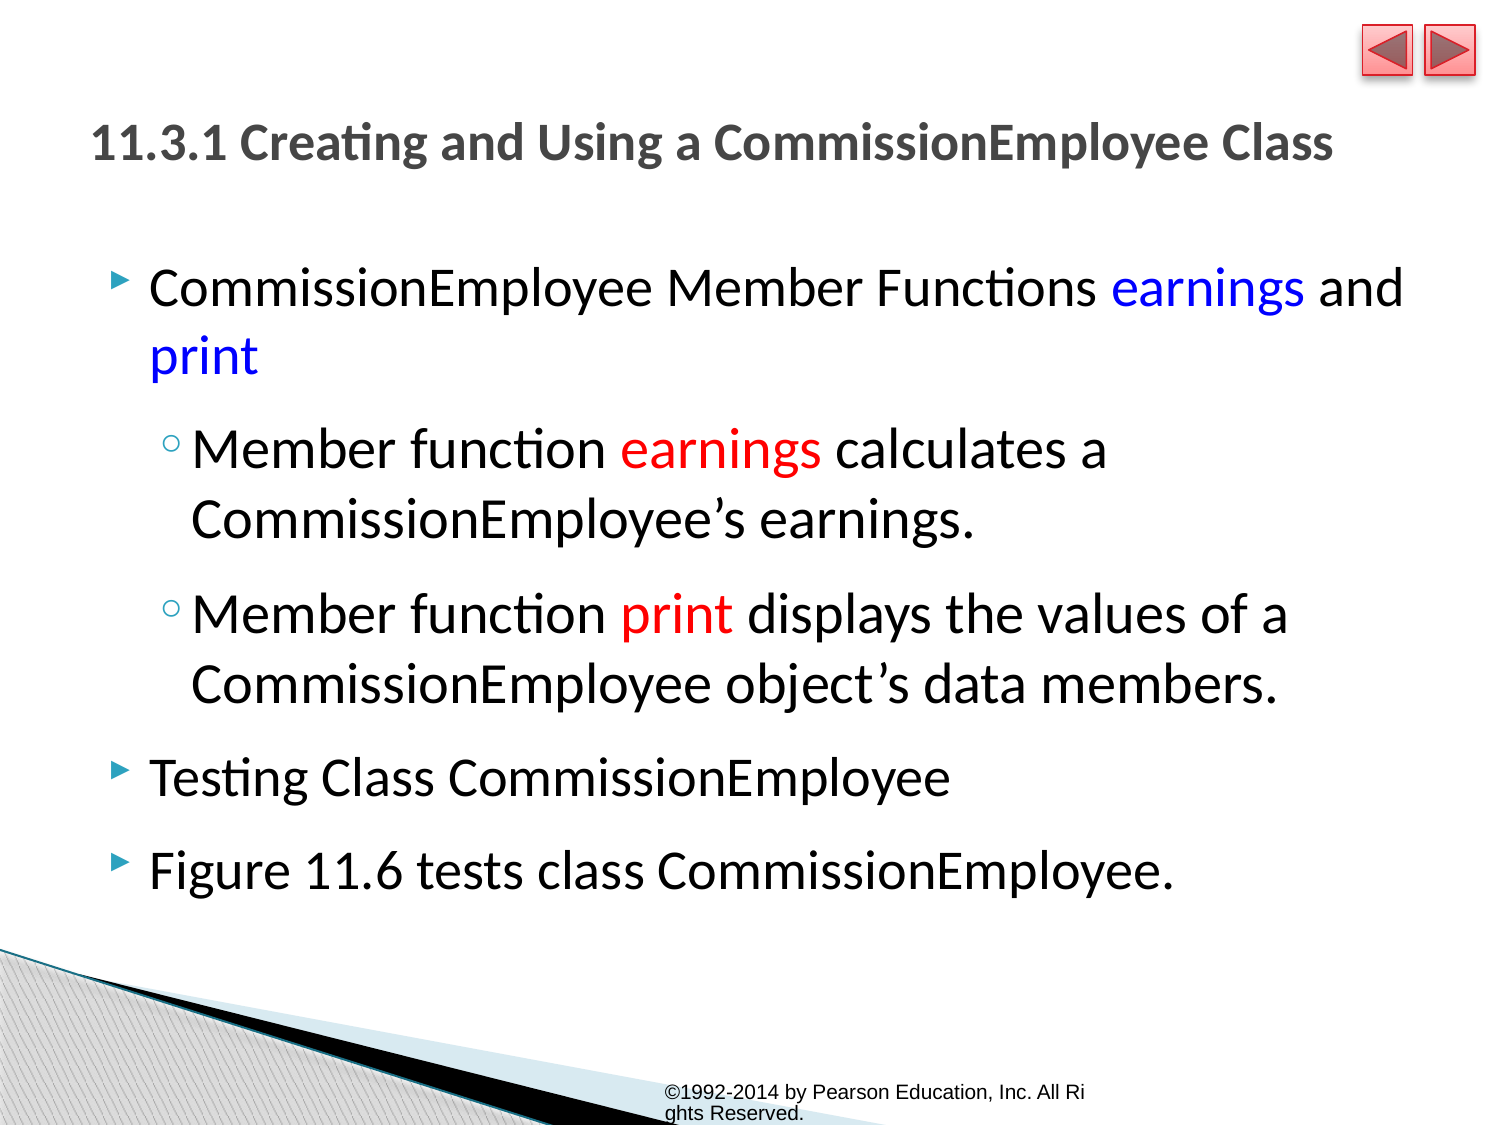

# 11.3.1 Creating and Using a CommissionEmployee Class
CommissionEmployee Member Functions earnings and print
Member function earnings calculates a CommissionEmployee’s earnings.
Member function print displays the values of a CommissionEmployee object’s data members.
Testing Class CommissionEmployee
Figure 11.6 tests class CommissionEmployee.

©1992-2014 by Pearson Education, Inc. All Rights Reserved.